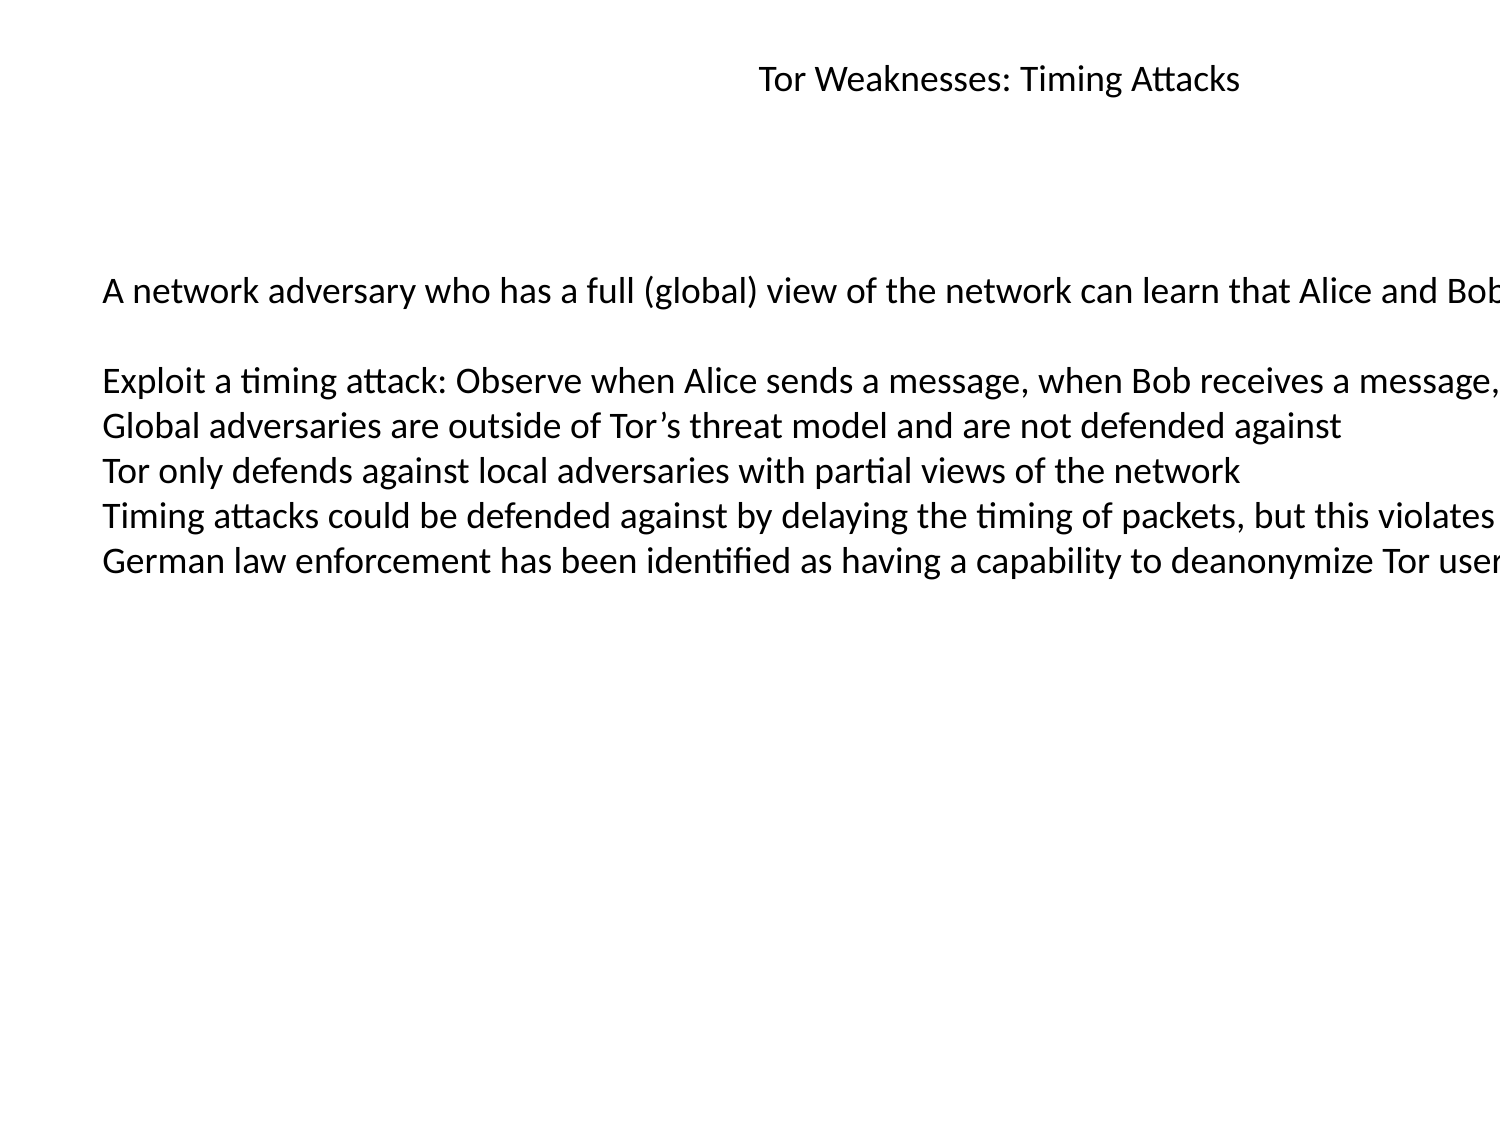

Tor Weaknesses: Timing Attacks
A network adversary who has a full (global) view of the network can learn that Alice and Bob are talking

Exploit a timing attack: Observe when Alice sends a message, when Bob receives a message, and link the two together
Global adversaries are outside of Tor’s threat model and are not defended against
Tor only defends against local adversaries with partial views of the network
Timing attacks could be defended against by delaying the timing of packets, but this violates Tor’s performance goal
German law enforcement has been identified as having a capability to deanonymize Tor users